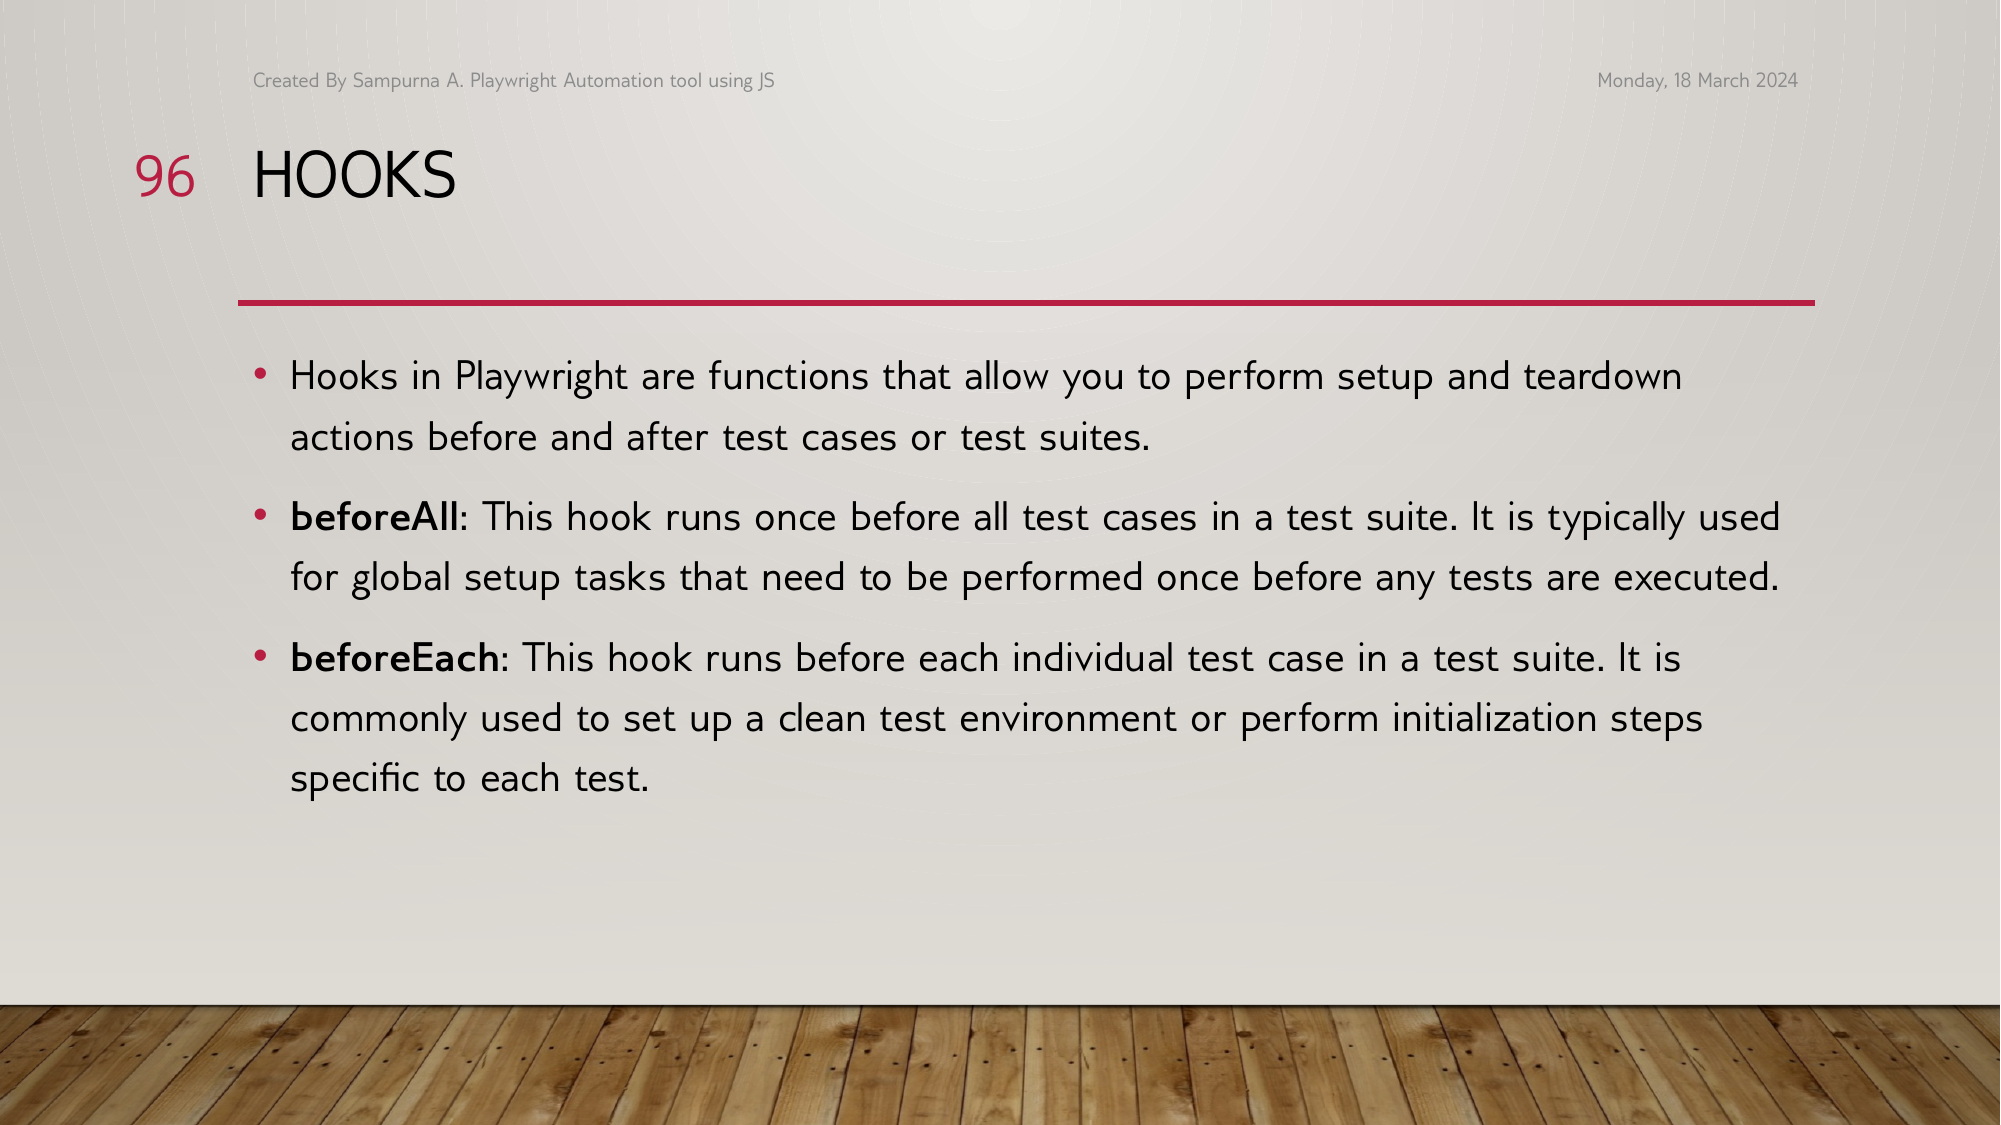

Created By Sampurna A. Playwright Automation tool using JS
Monday, 18 March 2024
96
# Hooks
Hooks in Playwright are functions that allow you to perform setup and teardown actions before and after test cases or test suites.
beforeAll: This hook runs once before all test cases in a test suite. It is typically used for global setup tasks that need to be performed once before any tests are executed.
beforeEach: This hook runs before each individual test case in a test suite. It is commonly used to set up a clean test environment or perform initialization steps specific to each test.